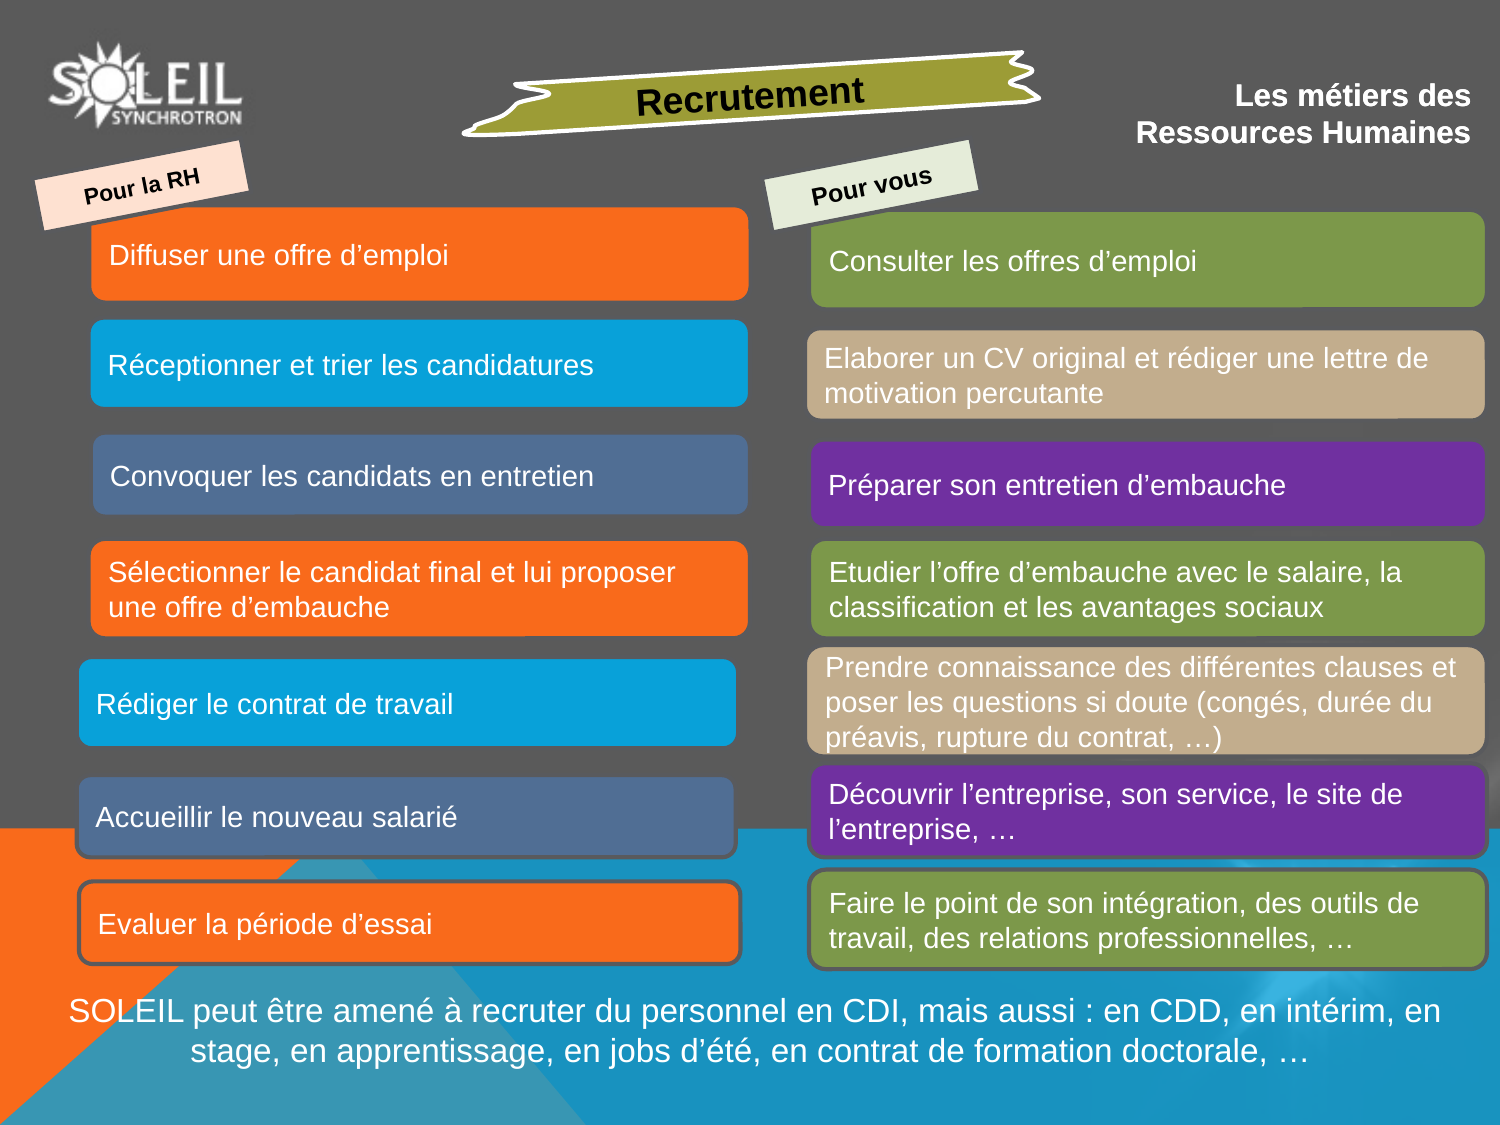

Les métiers des Ressources Humaines

Les métiers des Ressources Humaines

Recrutement
Pour vous
Pour la RH
Diffuser une offre d’emploi
Consulter les offres d’emploi
Réceptionner et trier les candidatures
Elaborer un CV original et rédiger une lettre de motivation percutante
Convoquer les candidats en entretien
Préparer son entretien d’embauche
Sélectionner le candidat final et lui proposer une offre d’embauche
Etudier l’offre d’embauche avec le salaire, la classification et les avantages sociaux
Prendre connaissance des différentes clauses et poser les questions si doute (congés, durée du préavis, rupture du contrat, …)
Rédiger le contrat de travail
Découvrir l’entreprise, son service, le site de l’entreprise, …
Accueillir le nouveau salarié
Faire le point de son intégration, des outils de travail, des relations professionnelles, …
Evaluer la période d’essai
SOLEIL peut être amené à recruter du personnel en CDI, mais aussi : en CDD, en intérim, en stage, en apprentissage, en jobs d’été, en contrat de formation doctorale, …